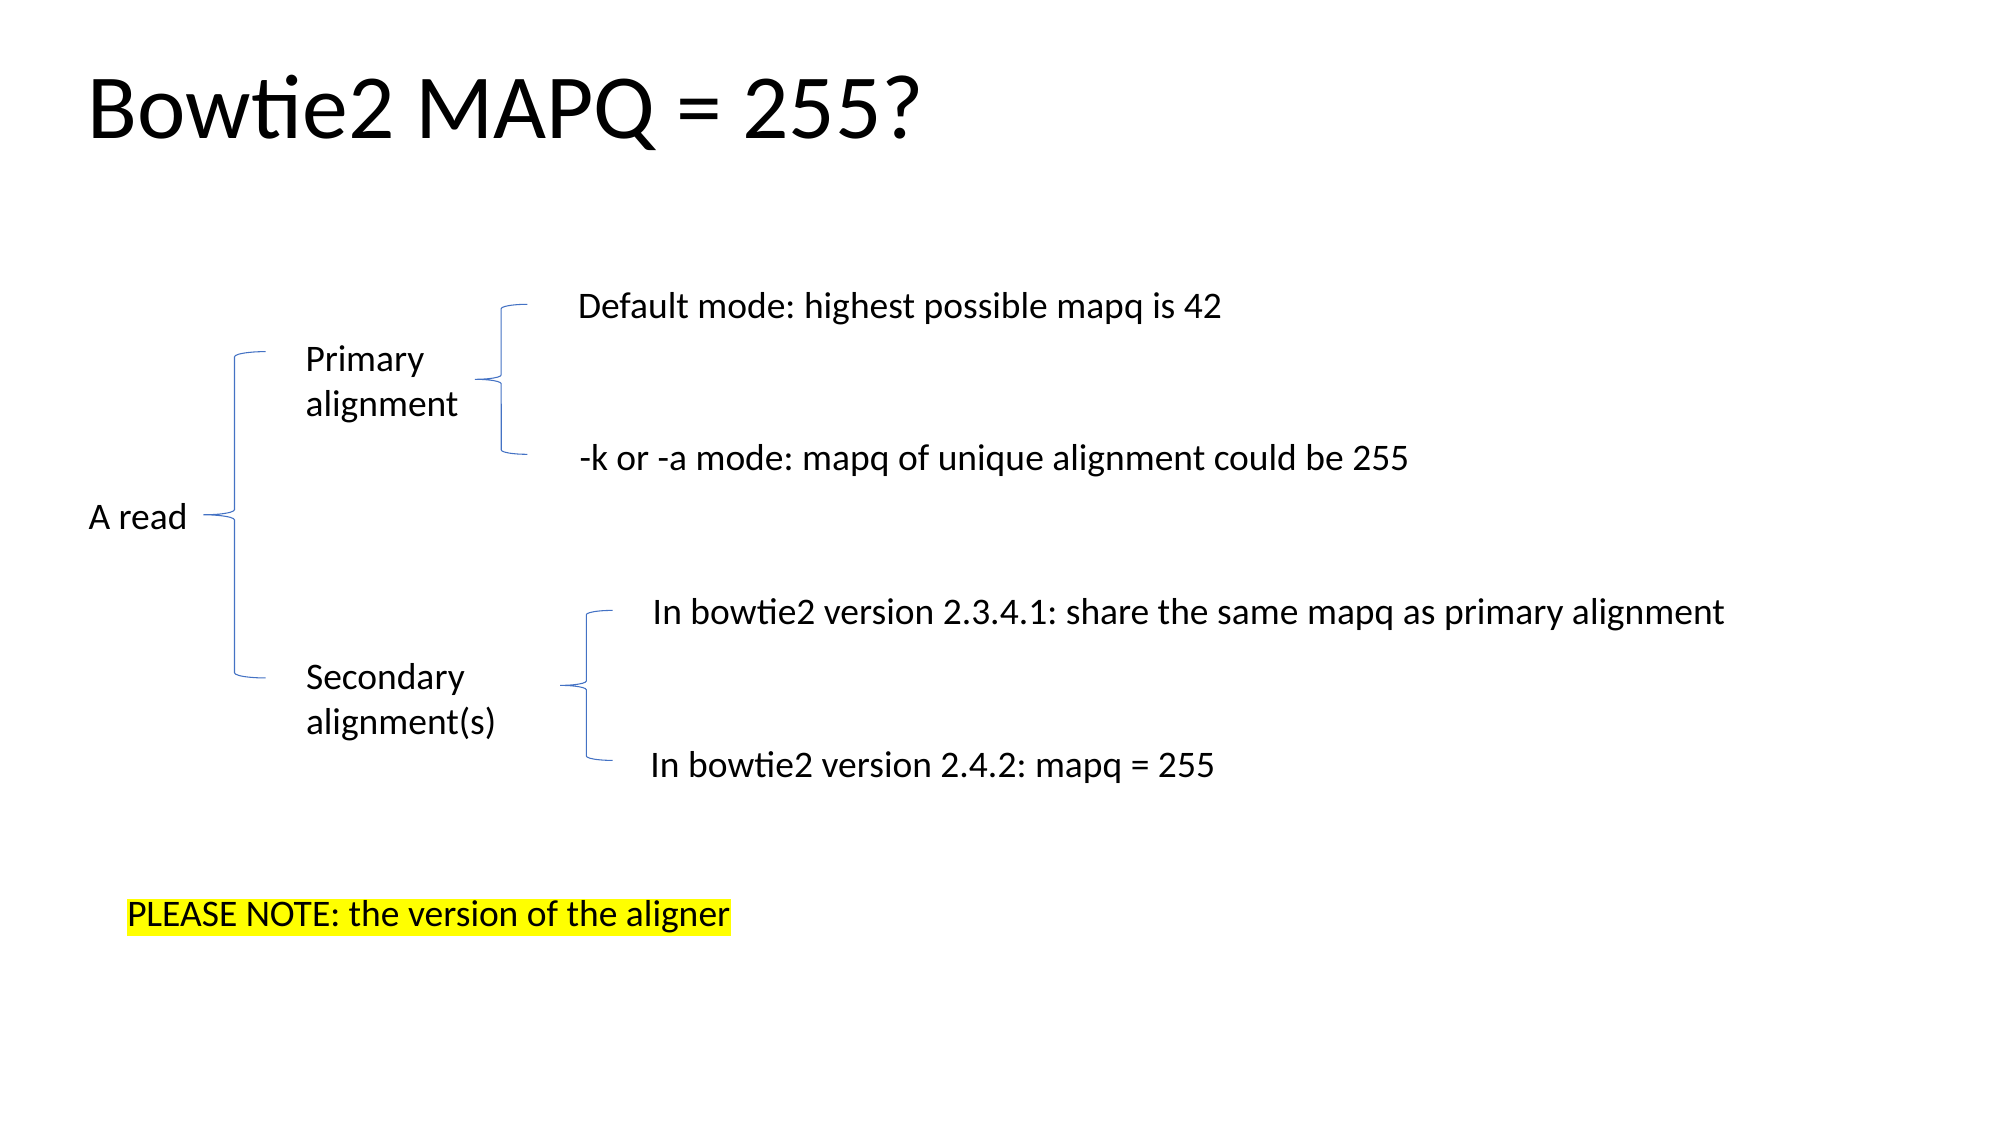

Bowtie2 MAPQ = 255?
Default mode: highest possible mapq is 42

Primary
alignment

-k or -a mode: mapq of unique alignment could be 255
A read
In bowtie2 version 2.3.4.1: share the same mapq as primary alignment

Secondary
alignment(s)
In bowtie2 version 2.4.2: mapq = 255
PLEASE NOTE: the version of the aligner